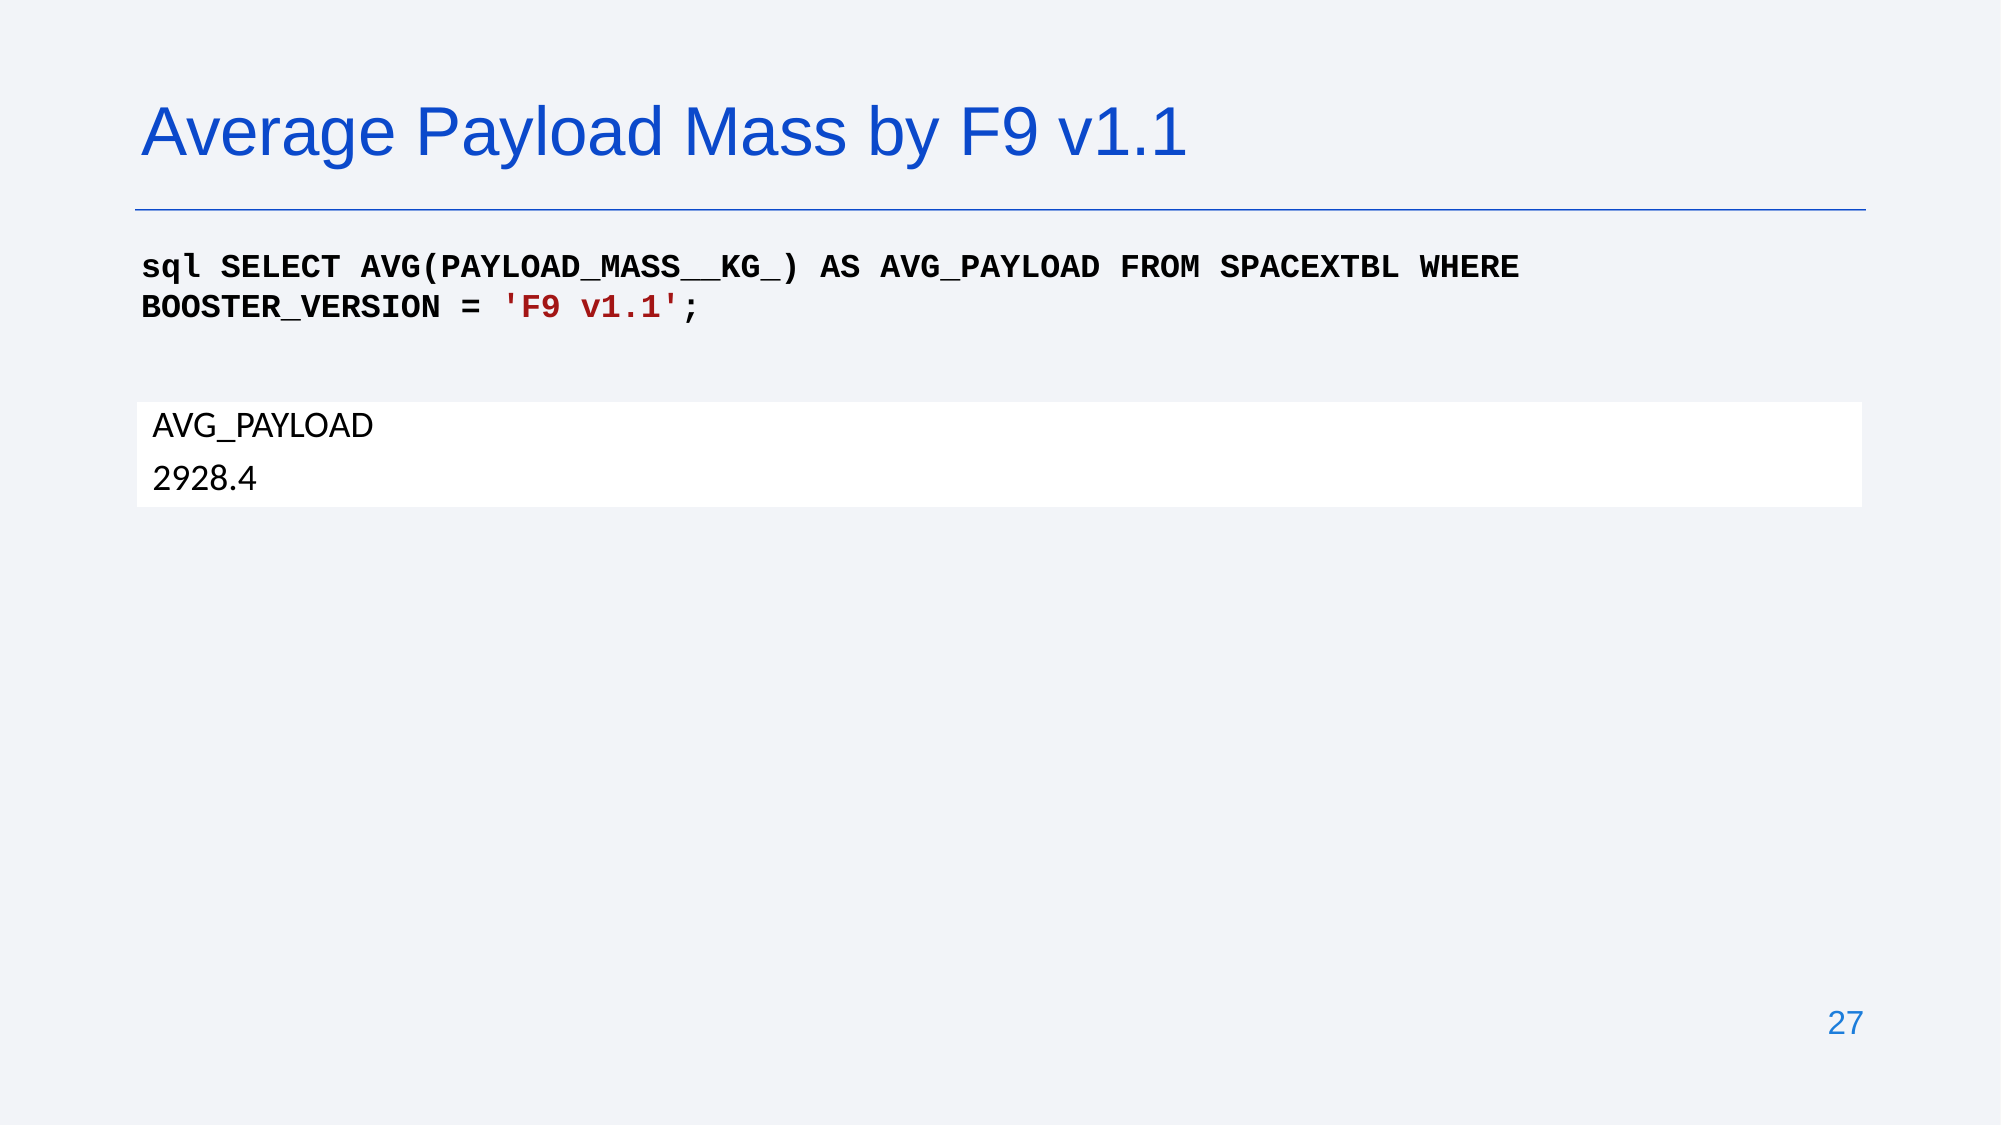

Average Payload Mass by F9 v1.1
sql SELECT AVG(PAYLOAD_MASS__KG_) AS AVG_PAYLOAD FROM SPACEXTBL WHERE BOOSTER_VERSION = 'F9 v1.1';
| AVG\_PAYLOAD |
| --- |
| 2928.4 |
27